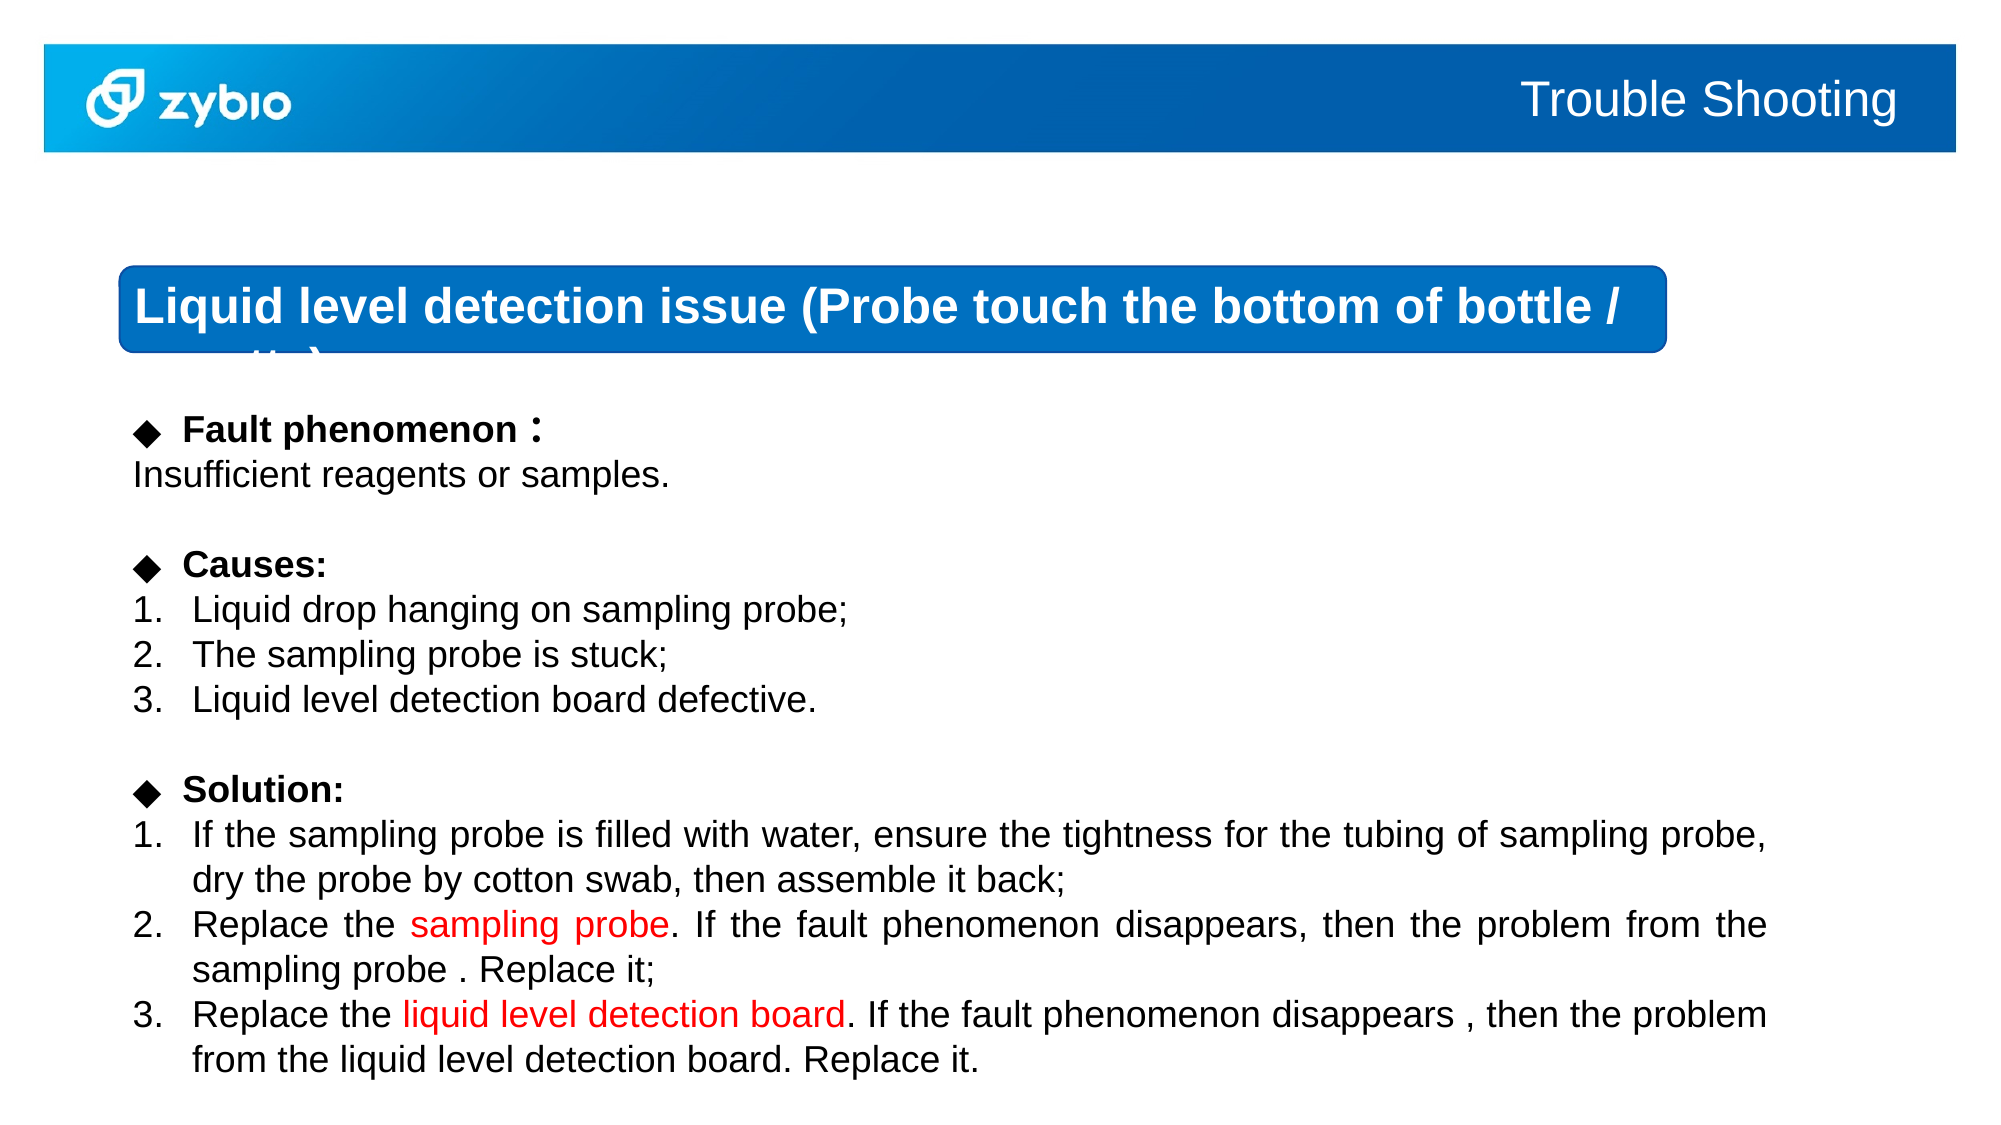

Trouble Shooting

Liquid level detection issue (Probe touch the bottom of bottle / cuvette)
Fault phenomenon：
Insufficient reagents or samples.

Causes:
Liquid drop hanging on sampling probe;
The sampling probe is stuck;
Liquid level detection board defective.

Solution:
If the sampling probe is filled with water, ensure the tightness for the tubing of sampling probe, dry the probe by cotton swab, then assemble it back;
Replace the sampling probe. If the fault phenomenon disappears, then the problem from the sampling probe . Replace it;
Replace the liquid level detection board. If the fault phenomenon disappears , then the problem from the liquid level detection board. Replace it.